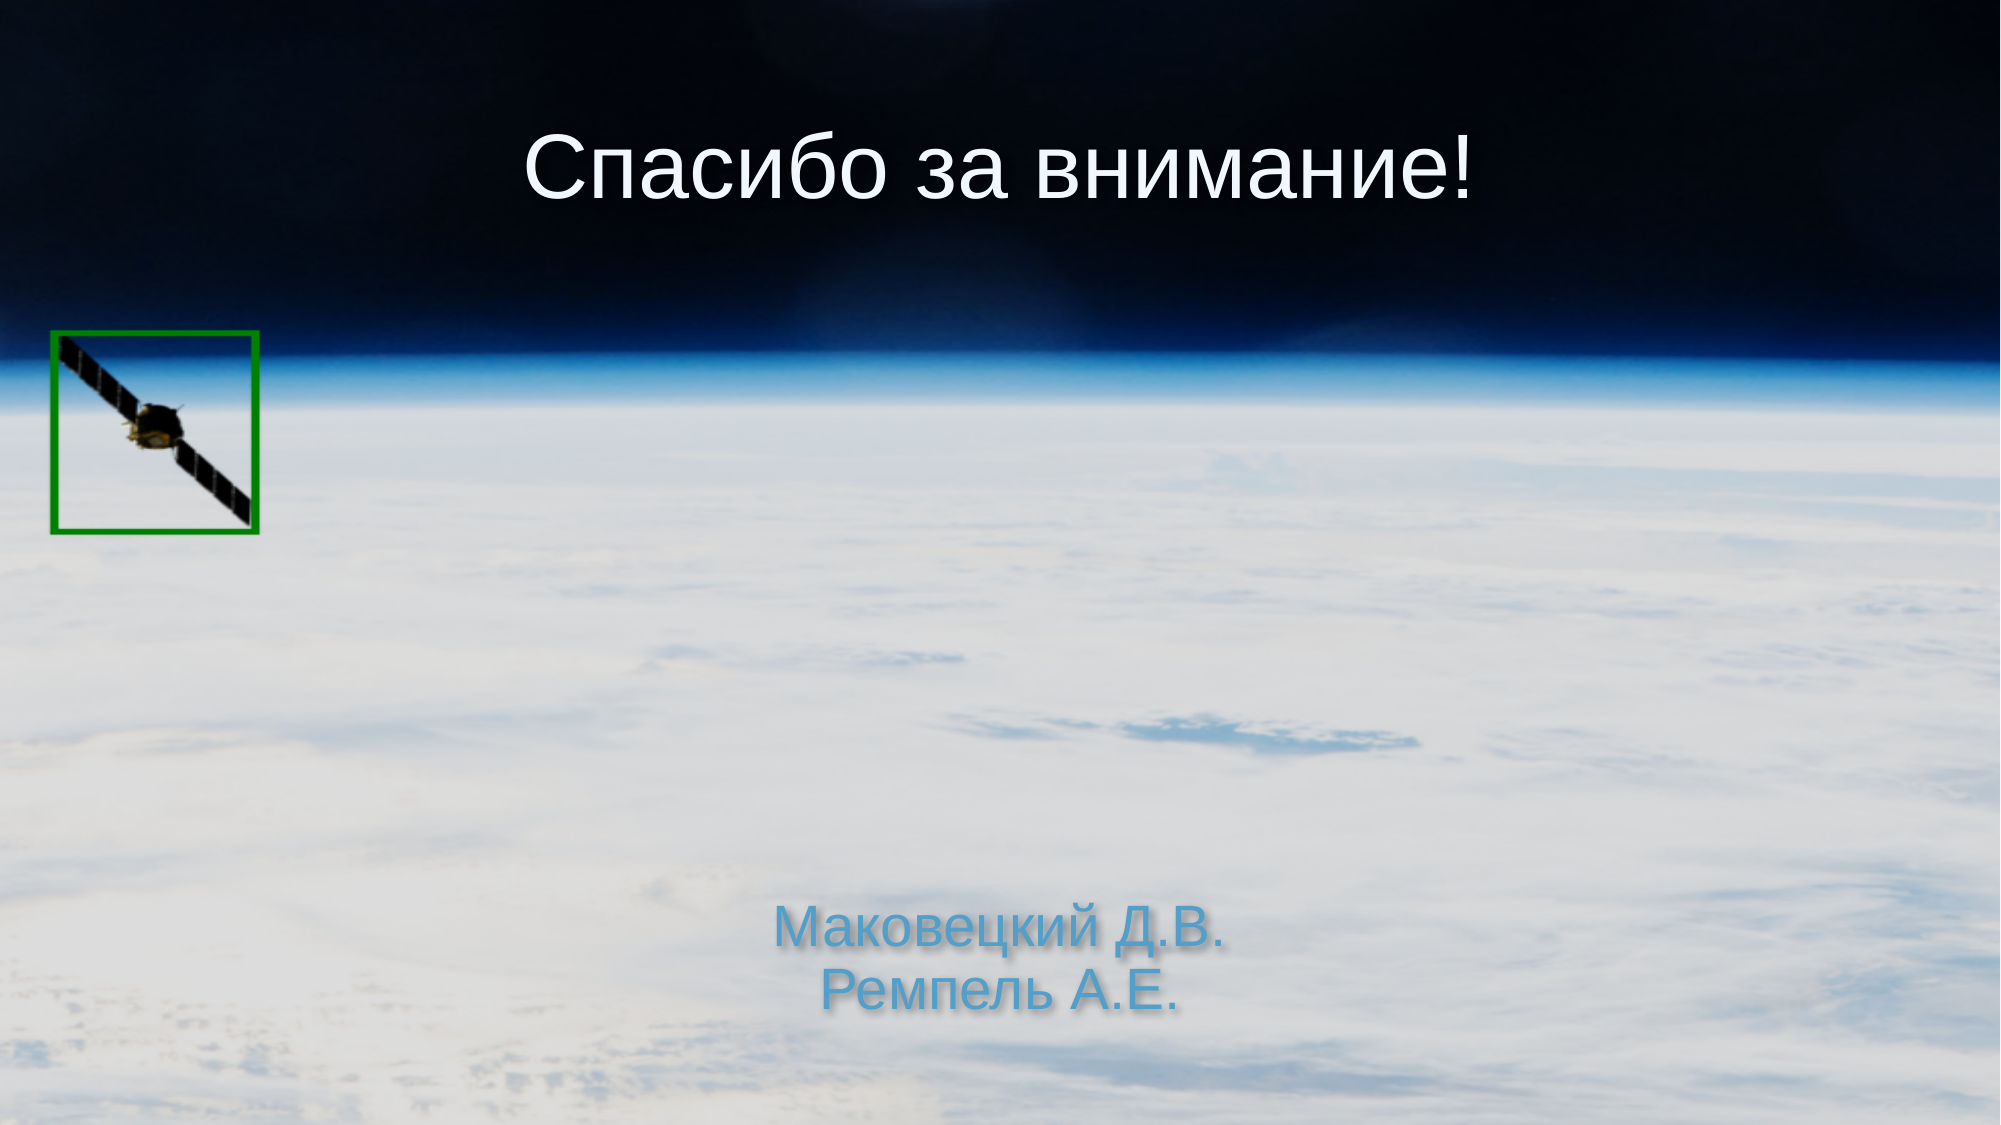

# Спасибо за внимание!
Маковецкий Д.В.
Ремпель А.Е.